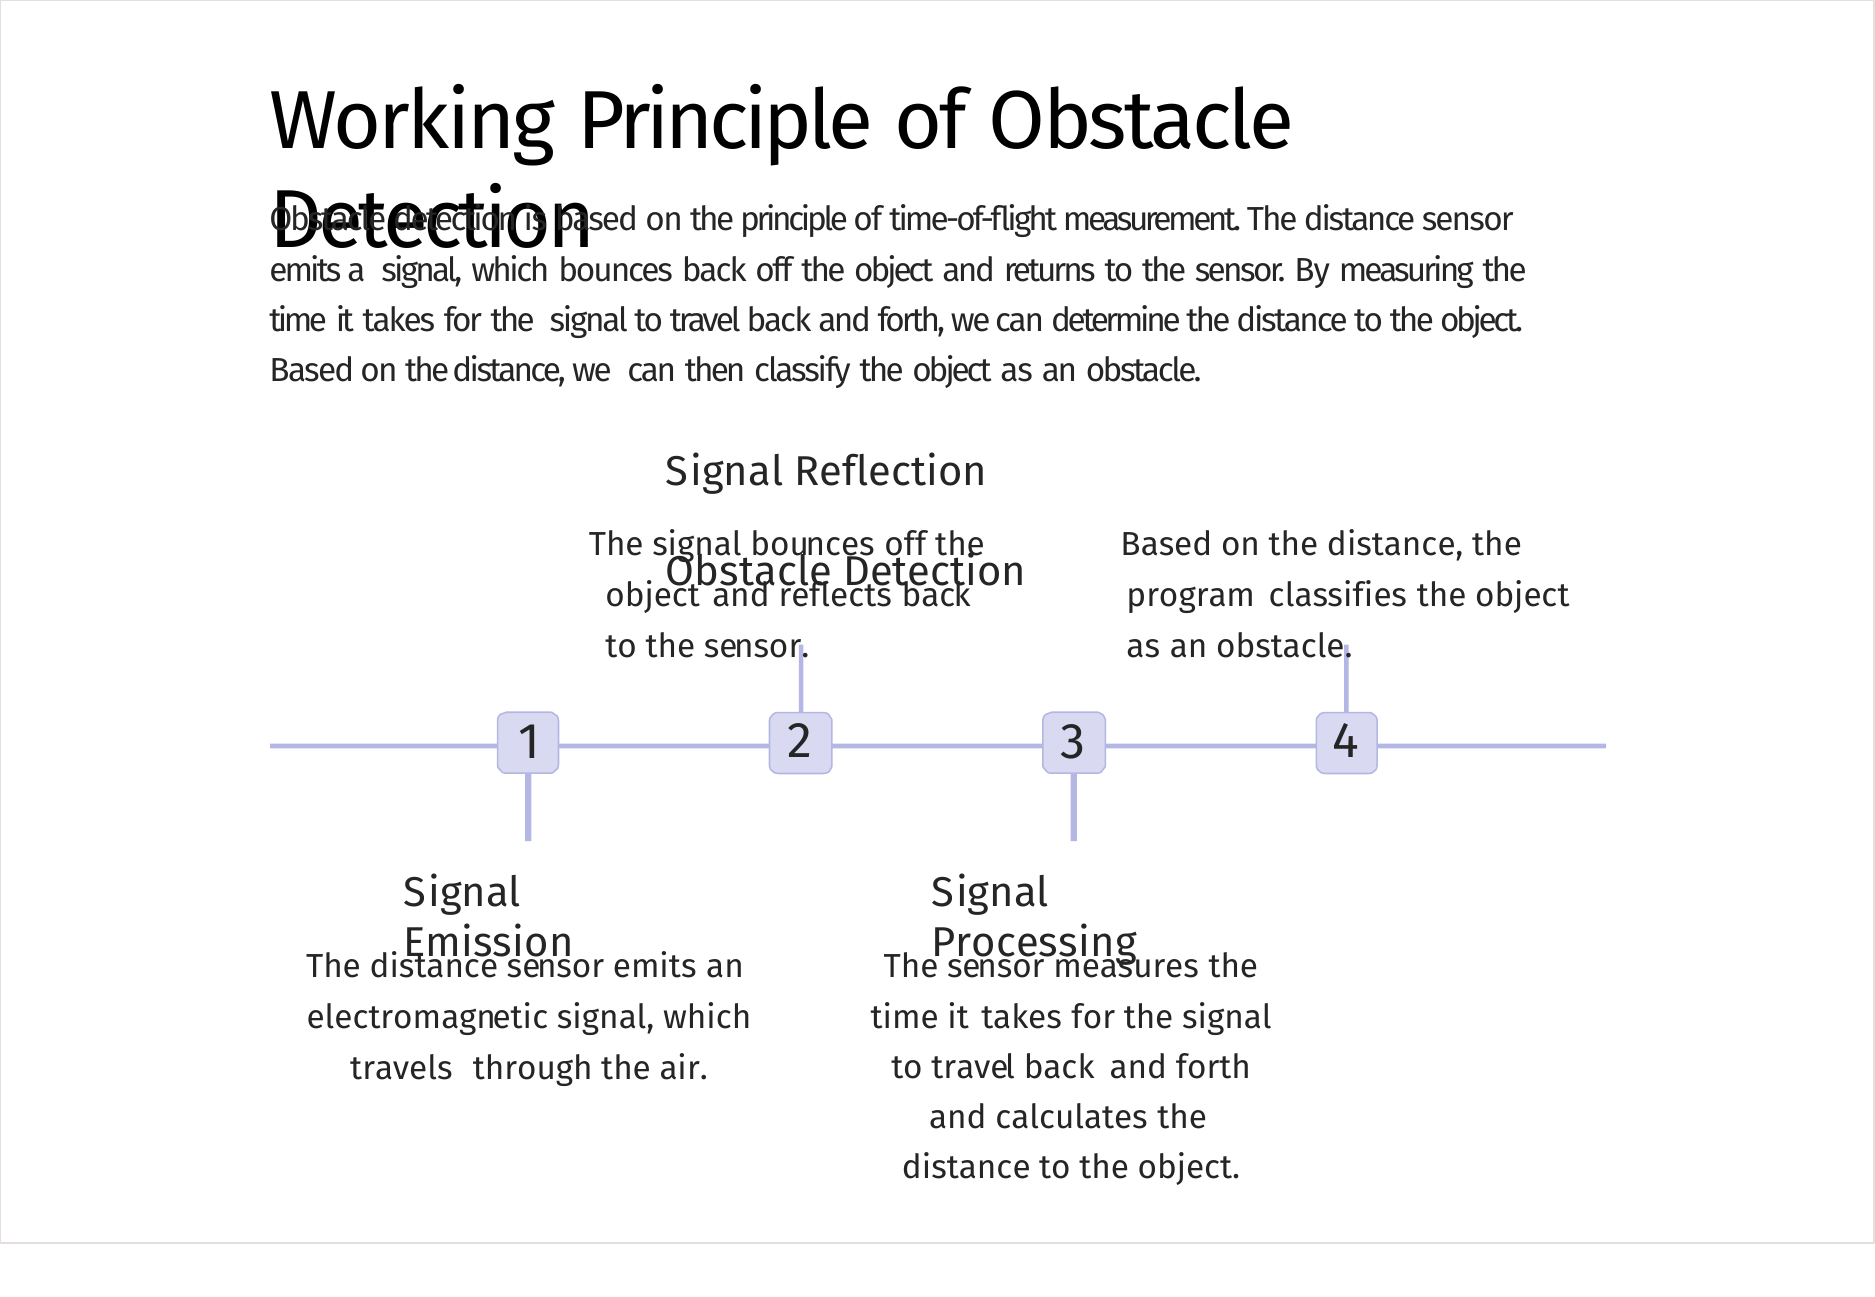

# Working Principle of Obstacle Detection
Obstacle detection is based on the principle of time-of-flight measurement. The distance sensor emits a  signal, which bounces back off the object and returns to the sensor. By measuring the time it takes for the  signal to travel back and forth, we can determine the distance to the object. Based on the distance, we  can then classify the object as an obstacle.

Signal Reflection	Obstacle Detection
The signal bounces off the object  and reflects back to the sensor.
Based on the distance, the program  classifies the object as an obstacle.

2
4
1
3

Signal Emission
Signal Processing
The distance sensor emits an  electromagnetic signal, which travels  through the air.
The sensor measures the time it  takes for the signal to travel back  and forth and calculates the  distance to the object.